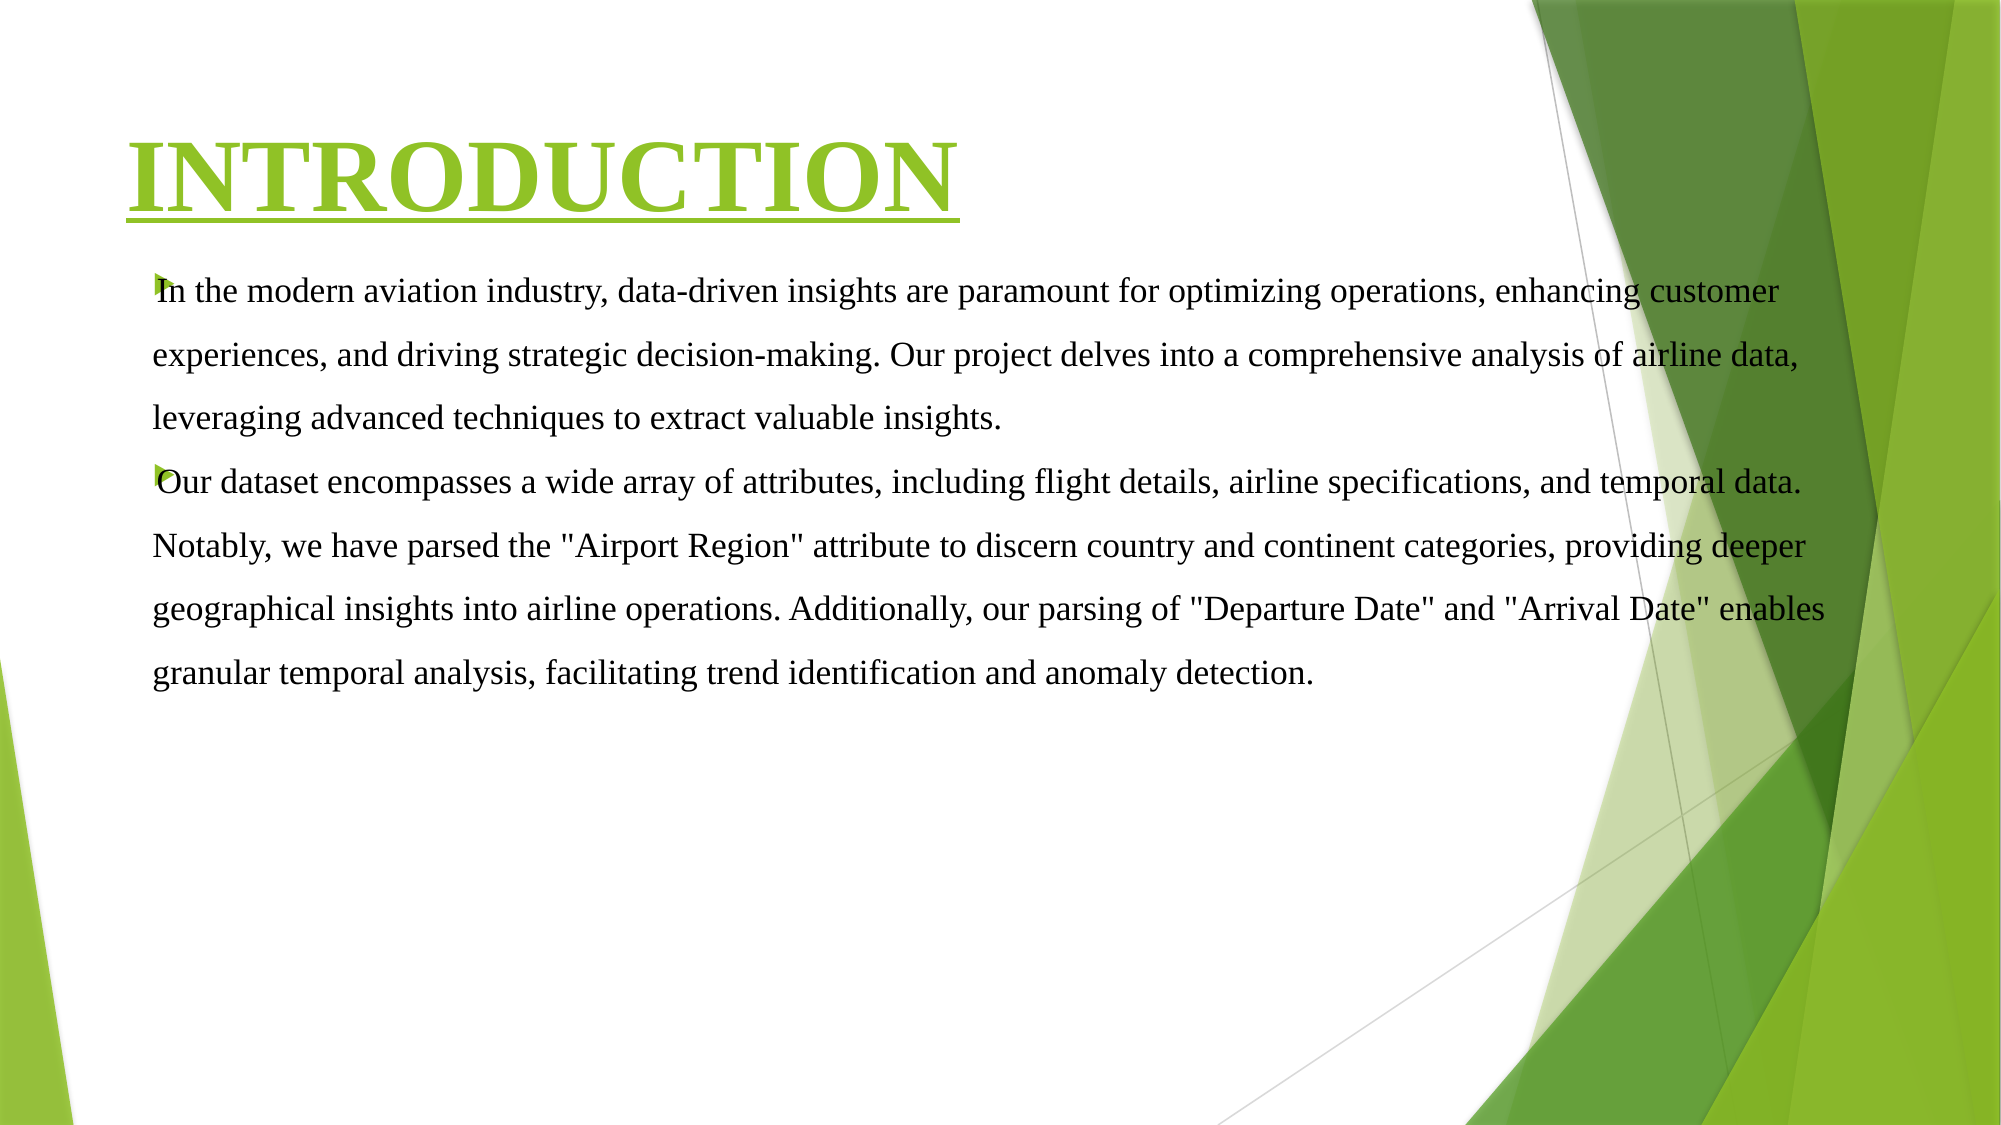

# INTRODUCTION
In the modern aviation industry, data-driven insights are paramount for optimizing operations, enhancing customer experiences, and driving strategic decision-making. Our project delves into a comprehensive analysis of airline data, leveraging advanced techniques to extract valuable insights.
Our dataset encompasses a wide array of attributes, including flight details, airline specifications, and temporal data. Notably, we have parsed the "Airport Region" attribute to discern country and continent categories, providing deeper geographical insights into airline operations. Additionally, our parsing of "Departure Date" and "Arrival Date" enables granular temporal analysis, facilitating trend identification and anomaly detection.